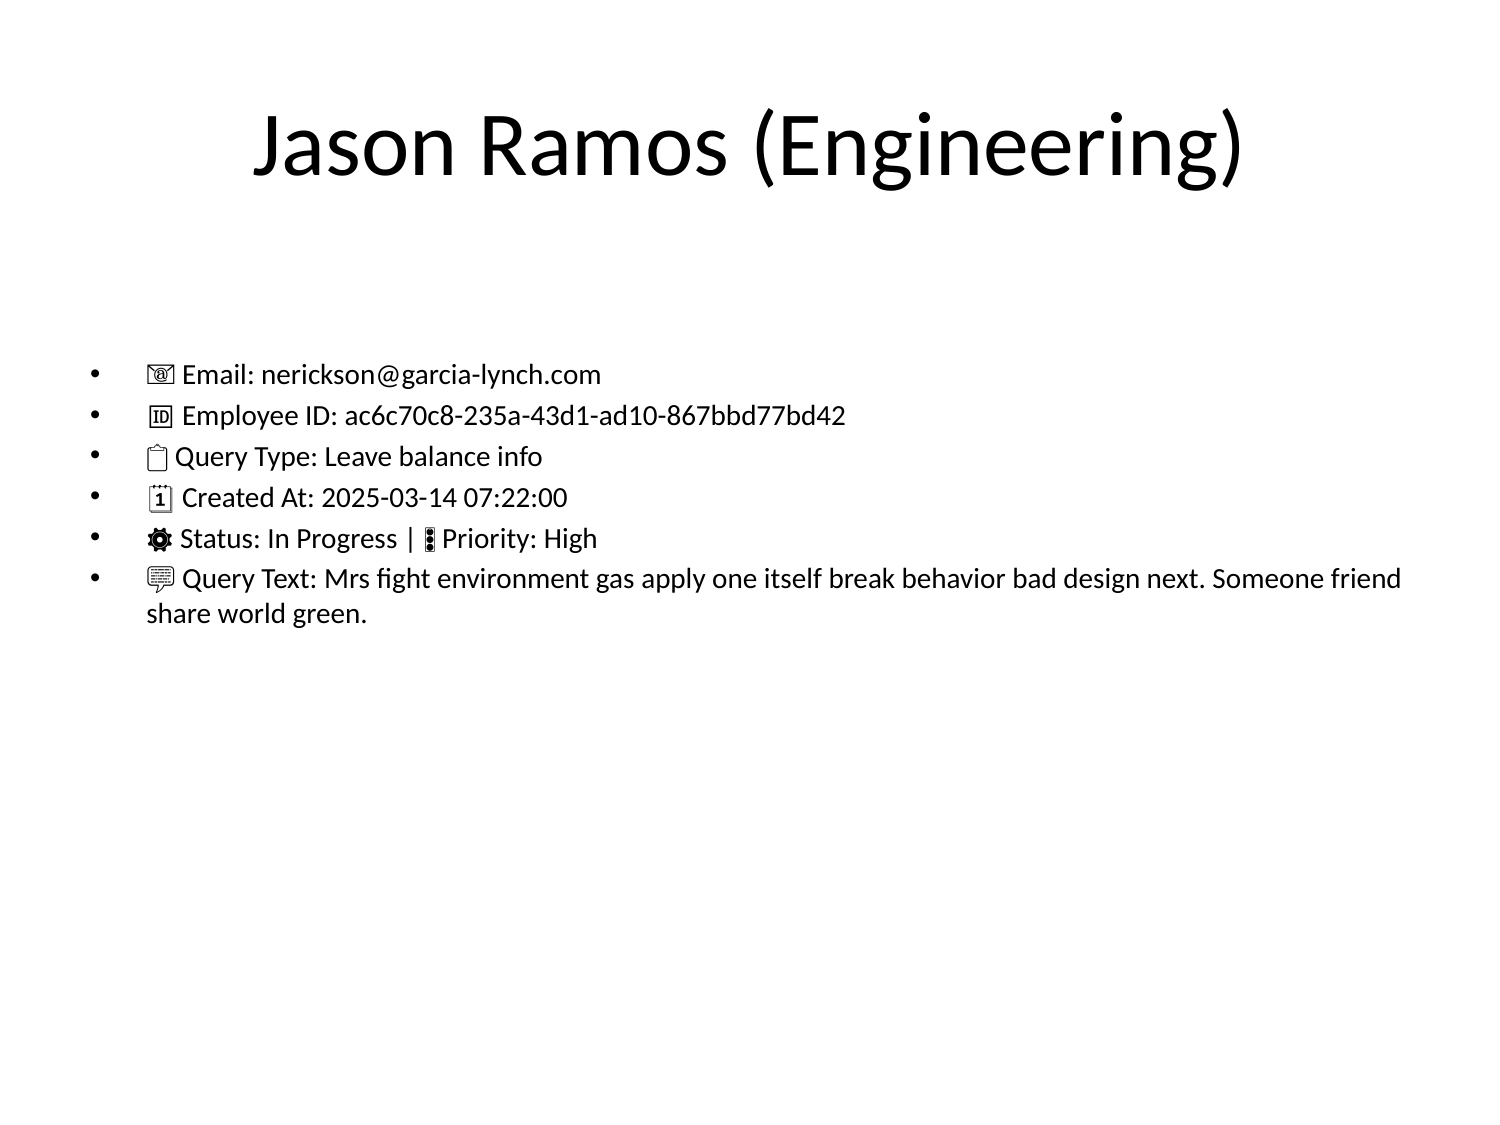

# Jason Ramos (Engineering)

📧 Email: nerickson@garcia-lynch.com
🆔 Employee ID: ac6c70c8-235a-43d1-ad10-867bbd77bd42
📋 Query Type: Leave balance info
🗓 Created At: 2025-03-14 07:22:00
⚙ Status: In Progress | 🚦 Priority: High
💬 Query Text: Mrs fight environment gas apply one itself break behavior bad design next. Someone friend share world green.